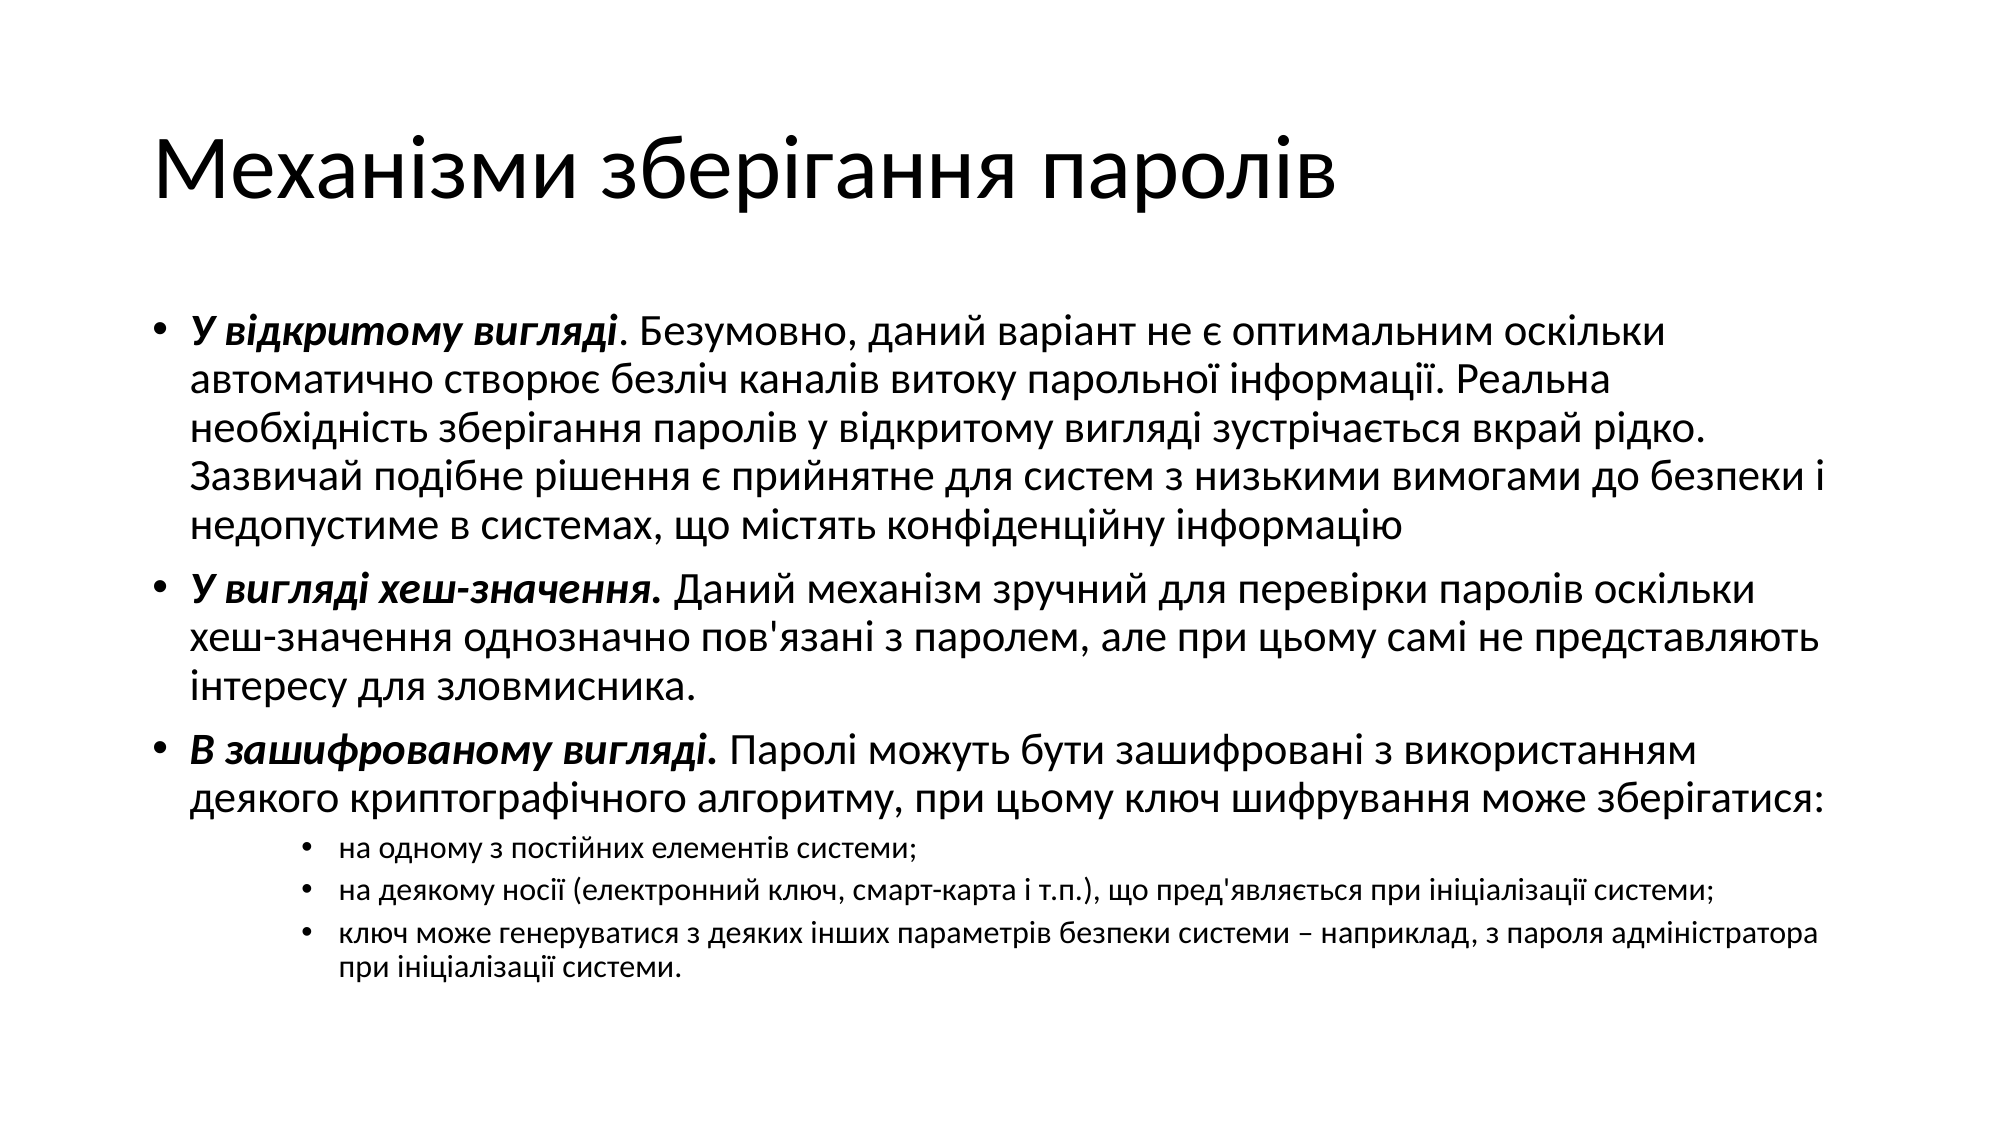

# Механізми зберігання паролів
У відкритому вигляді. Безумовно, даний варіант не є оптимальним оскільки автоматично створює безліч каналів витоку парольної інформації. Реальна необхідність зберігання паролів у відкритому вигляді зустрічається вкрай рідко. Зазвичай подібне рішення є прийнятне для систем з низькими вимогами до безпеки і недопустиме в системах, що містять конфіденційну інформацію
У вигляді хеш-значення. Даний механізм зручний для перевірки паролів оскільки хеш-значення однозначно пов'язані з паролем, але при цьому самі не представляють інтересу для зловмисника.
В зашифрованому вигляді. Паролі можуть бути зашифровані з використанням деякого криптографічного алгоритму, при цьому ключ шифрування може зберігатися:
на одному з постійних елементів системи;
на деякому носії (електронний ключ, смарт-карта і т.п.), що пред'являється при ініціалізації системи;
ключ може генеруватися з деяких інших параметрів безпеки системи – наприклад, з пароля адміністратора при ініціалізації системи.